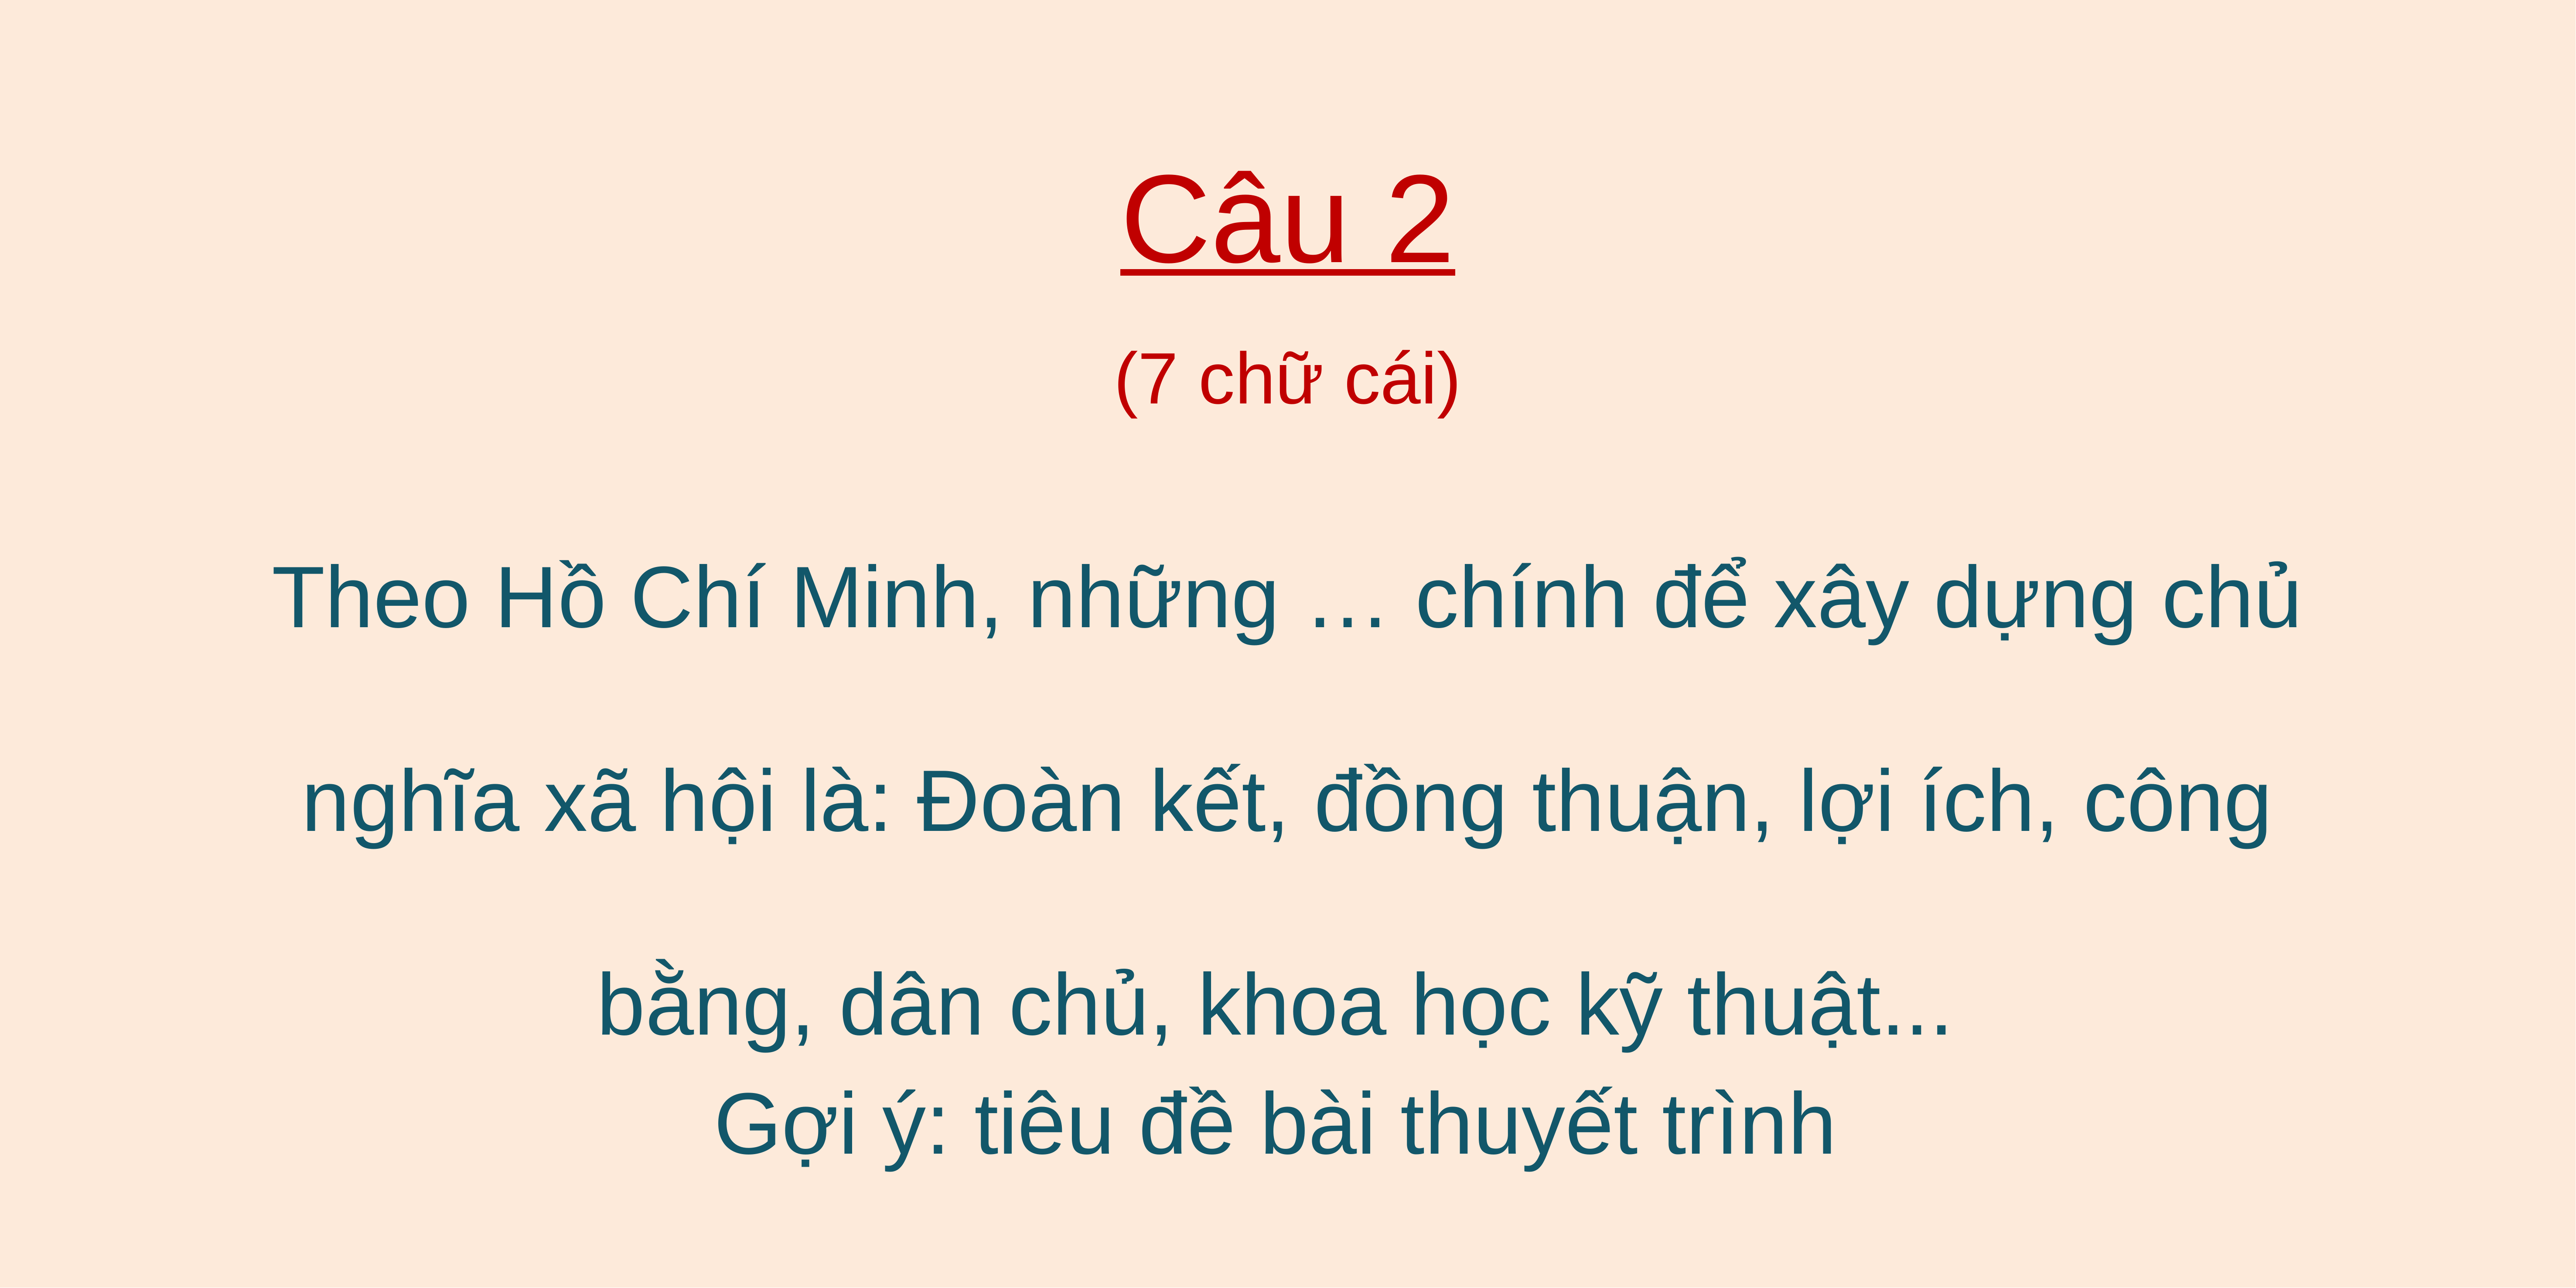

Câu 2
(7 chữ cái)
Theo Hồ Chí Minh, những … chính để xây dựng chủ nghĩa xã hội là: Đoàn kết, đồng thuận, lợi ích, công bằng, dân chủ, khoa học kỹ thuật...
Gợi ý: tiêu đề bài thuyết trình